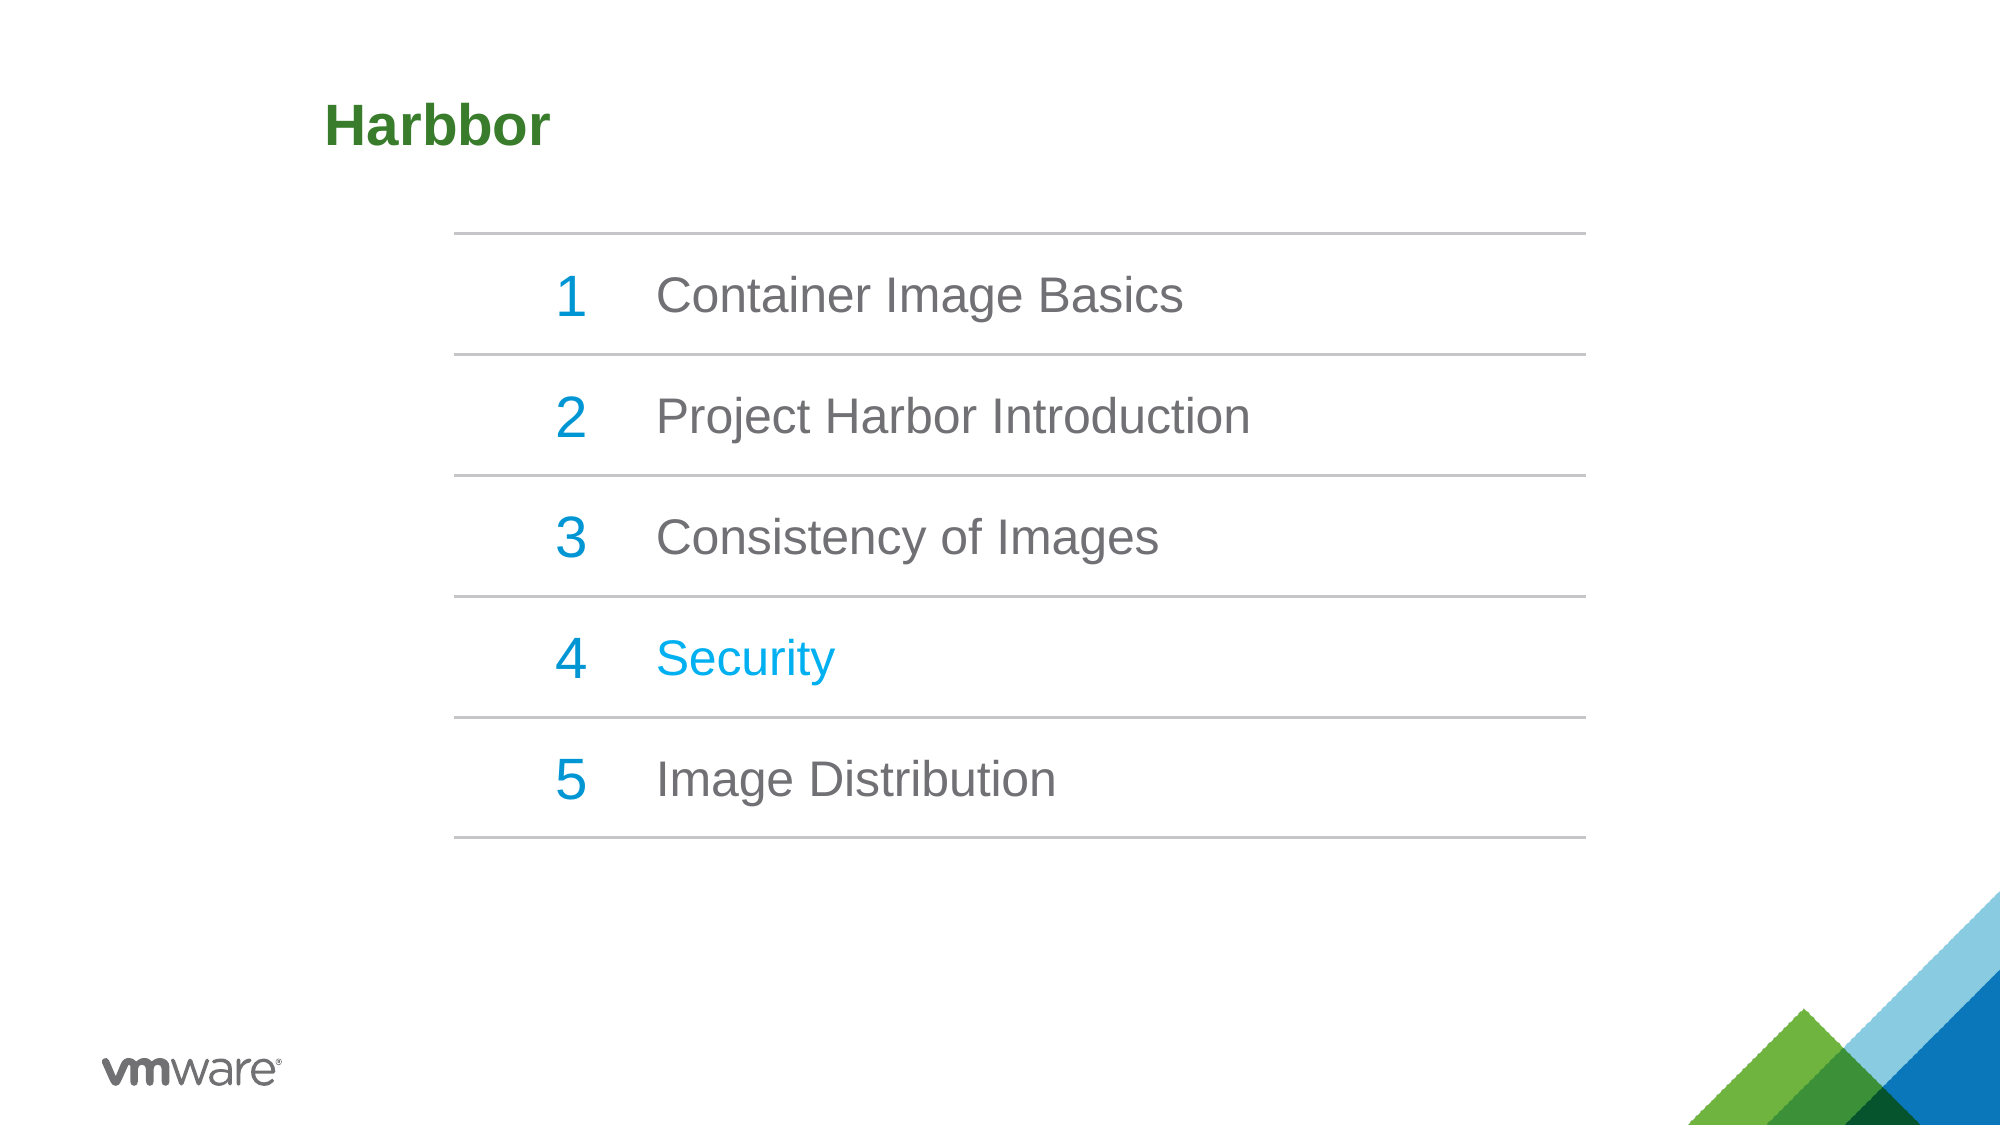

# Harbbor

1
Container Image Basics

2
Project Harbor Introduction

3
Consistency of Images

4
Security

5
Image Distribution